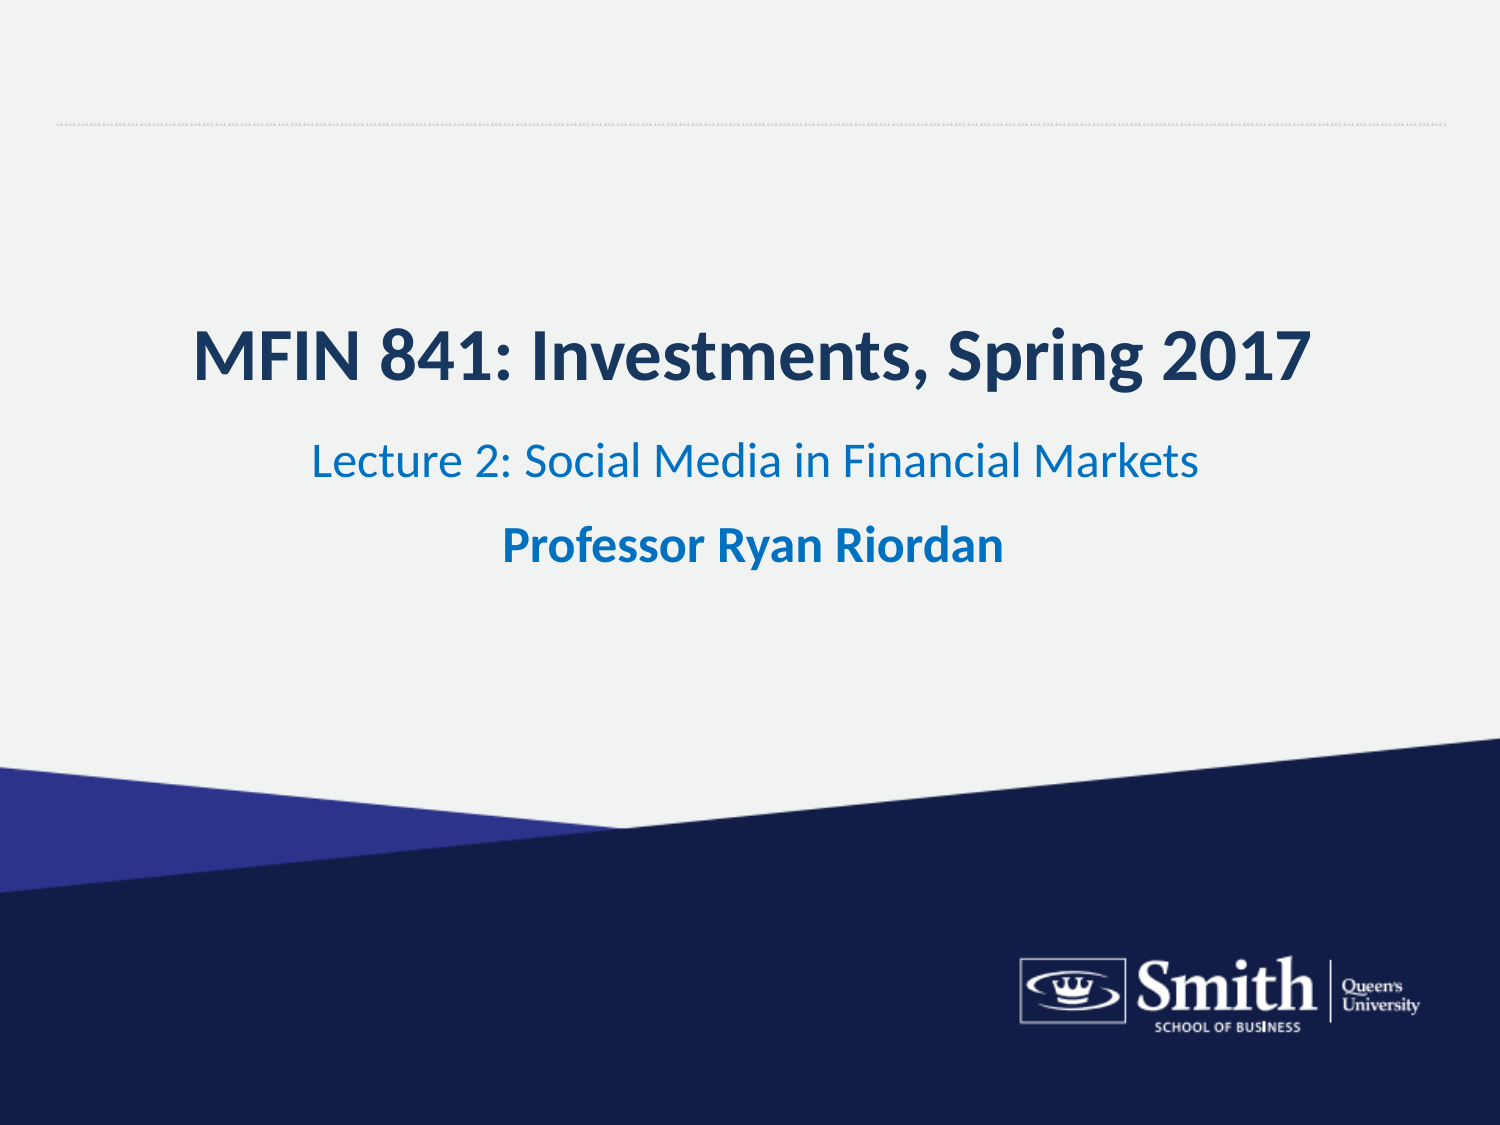

# MFIN 841: Investments, Spring 2017
Lecture 2: Social Media in Financial Markets
Professor Ryan Riordan